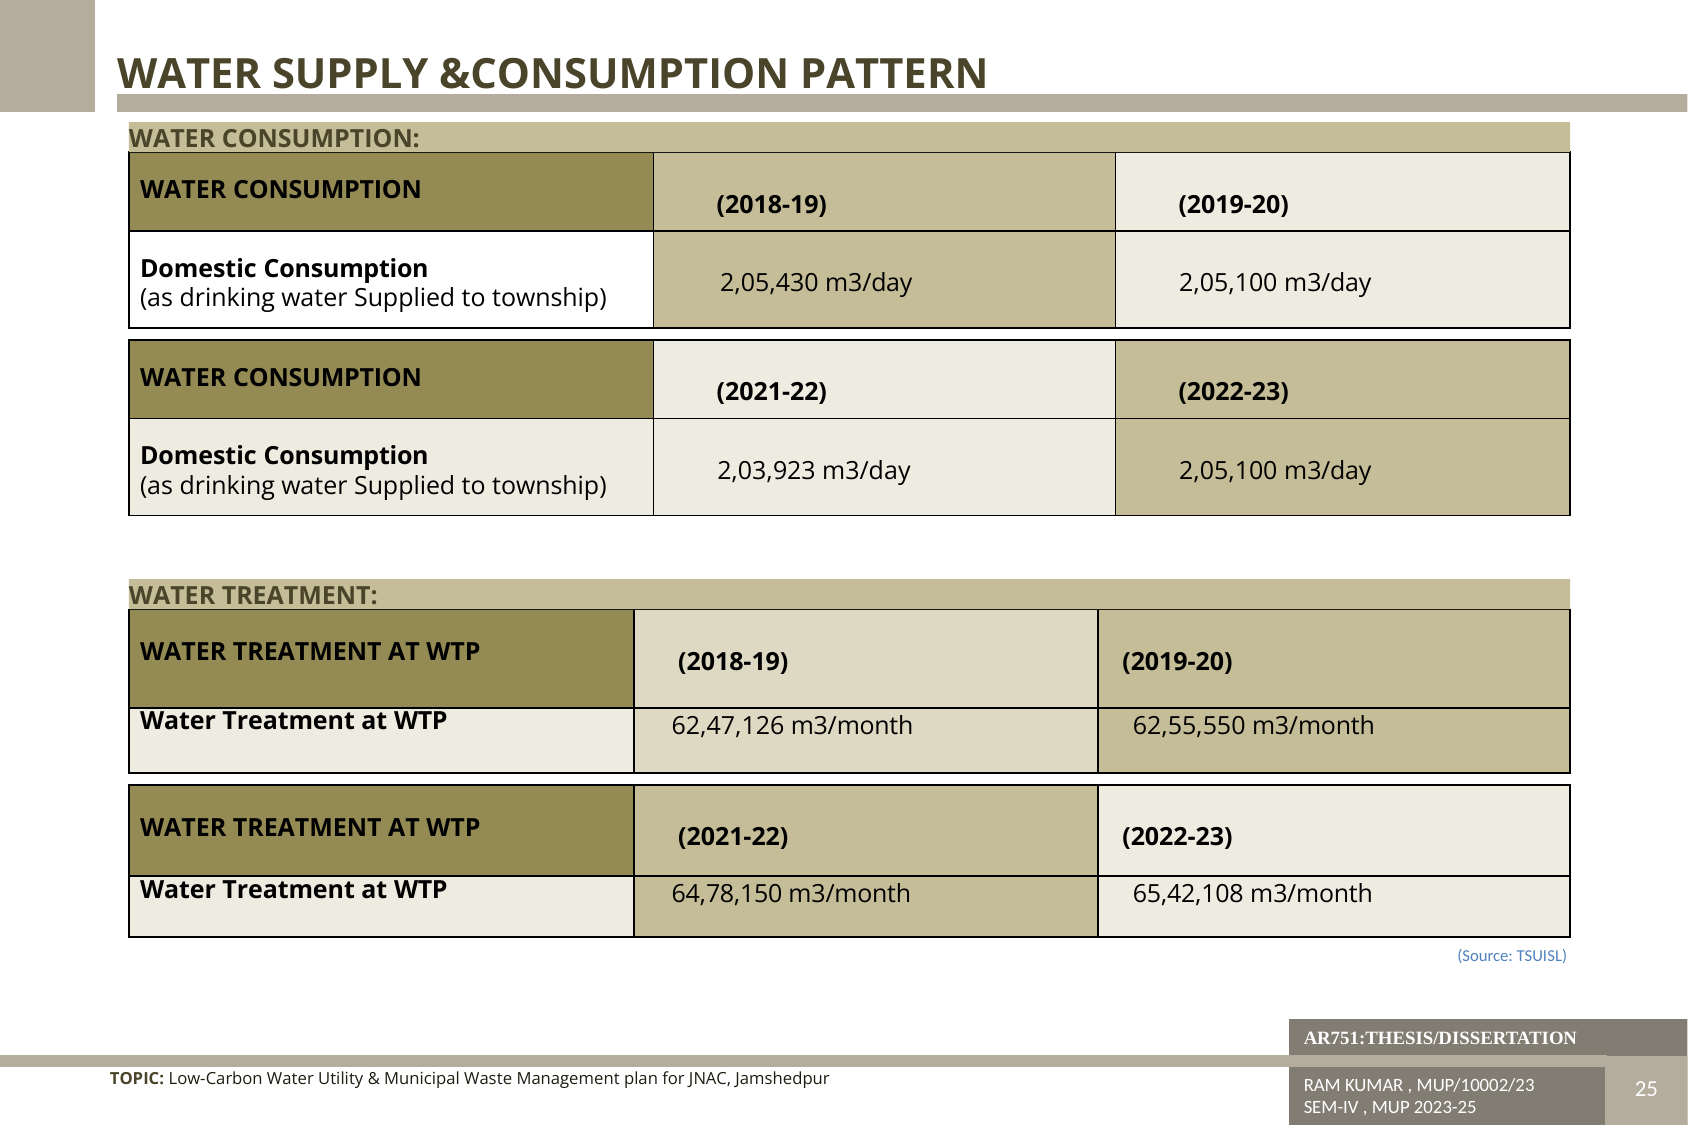

WATER SUPPLY &CONSUMPTION PATTERN

WATER CONSUMPTION:
| WATER CONSUMPTION | (2018-19) | (2019-20) |
| --- | --- | --- |
| Domestic Consumption (as drinking water Supplied to township) | 2,05,430 m3/day | 2,05,100 m3/day |
| WATER CONSUMPTION | (2021-22) | (2022-23) |
| --- | --- | --- |
| Domestic Consumption (as drinking water Supplied to township) | 2,03,923 m3/day | 2,05,100 m3/day |
WATER TREATMENT:
| WATER TREATMENT AT WTP | (2018-19) | (2019-20) |
| --- | --- | --- |
| Water Treatment at WTP | 62,47,126 m3/month | 62,55,550 m3/month |
| WATER TREATMENT AT WTP | (2021-22) | (2022-23) |
| --- | --- | --- |
| Water Treatment at WTP | 64,78,150 m3/month | 65,42,108 m3/month |
(Source: TSUISL)

AR751:THESIS/DISSERTATION

TOPIC: Low-Carbon Water Utility & Municipal Waste Management plan for JNAC, Jamshedpur

RAM KUMAR , MUP/10002/23
SEM-IV , MUP 2023-25

DISSERTATION & PLANNING SEMINAR

25